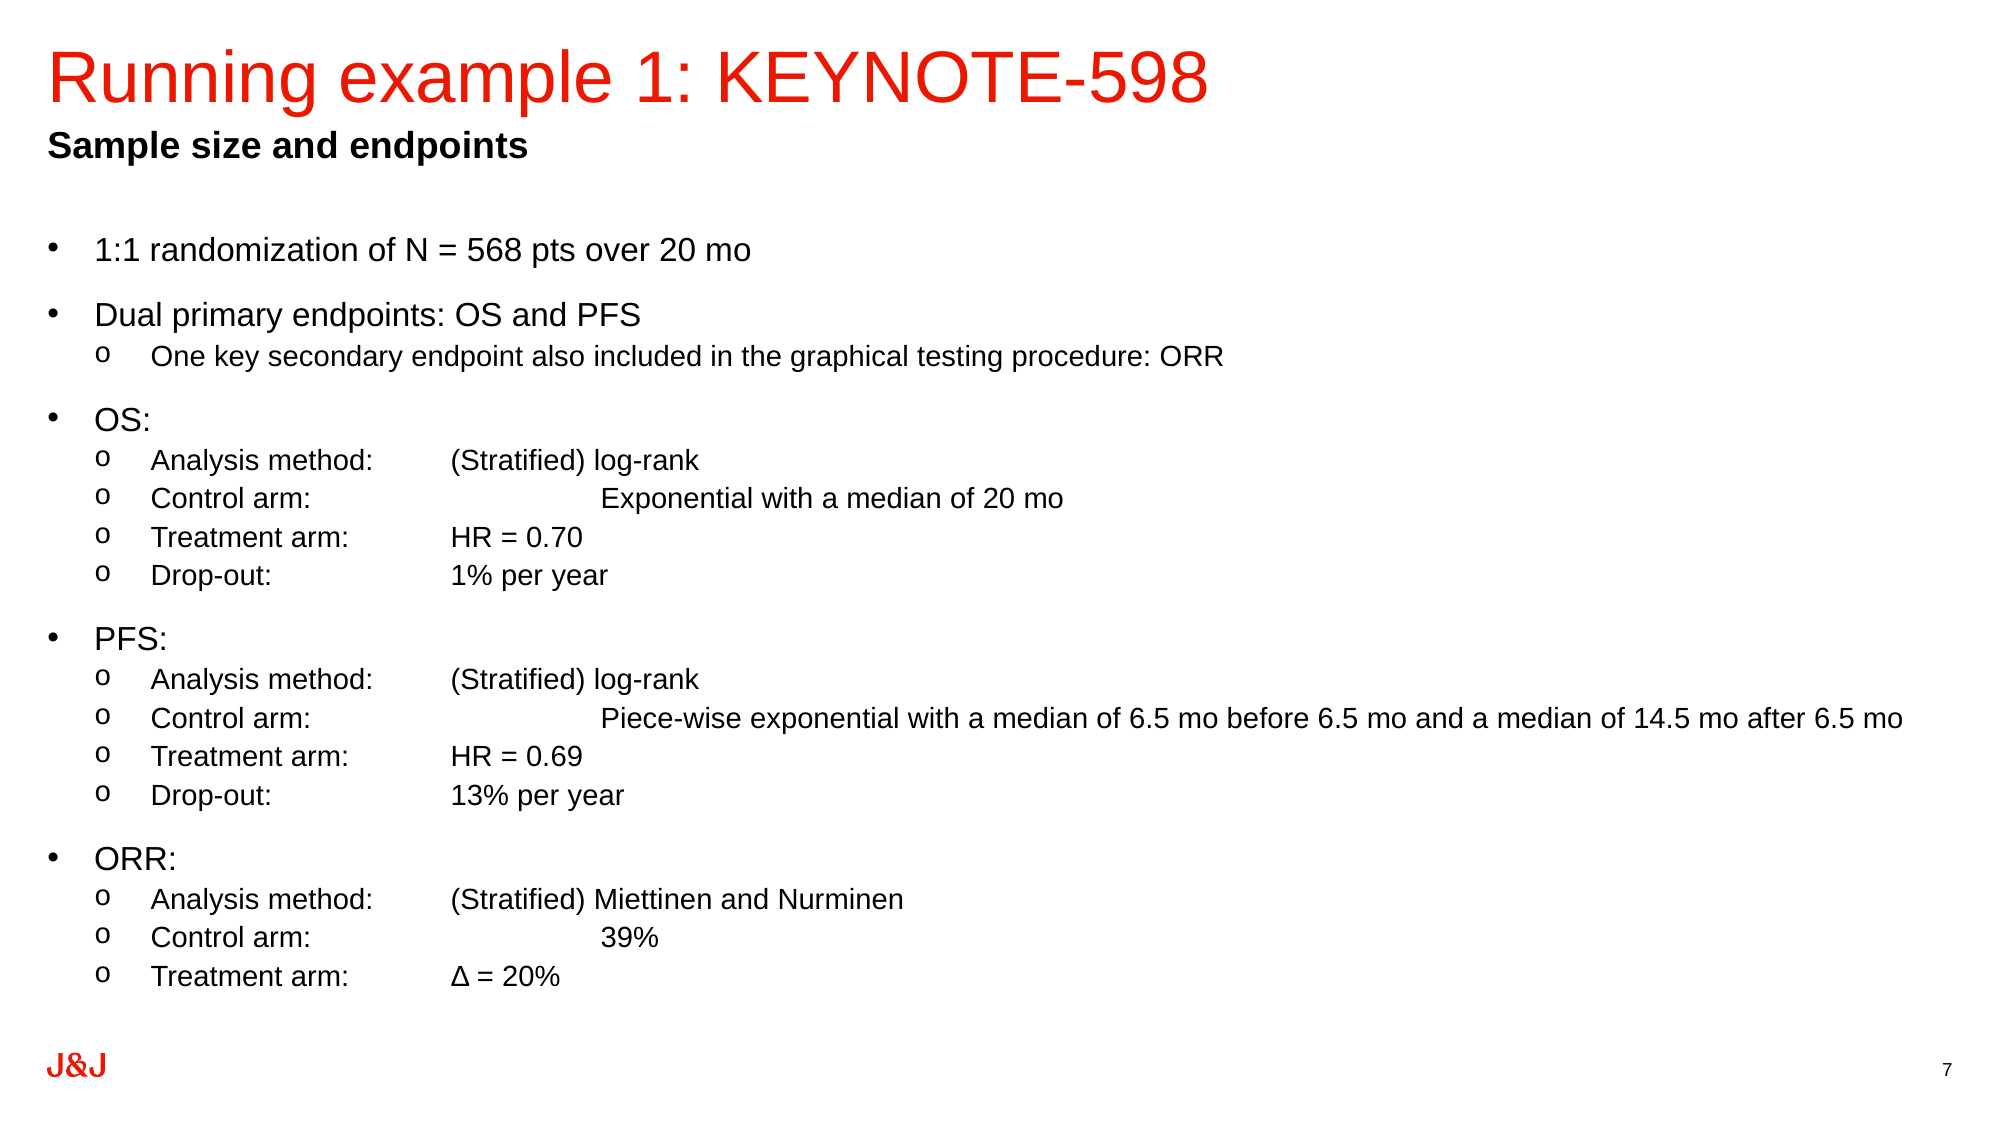

# Running example 1: KEYNOTE-598
Sample size and endpoints

1:1 randomization of N = 568 pts over 20 mo

Dual primary endpoints: OS and PFS
One key secondary endpoint also included in the graphical testing procedure: ORR

OS:
Analysis method: 	(Stratified) log-rank
Control arm: 		Exponential with a median of 20 mo
Treatment arm: 	HR = 0.70
Drop-out:		1% per year

PFS:
Analysis method:	(Stratified) log-rank
Control arm: 		Piece-wise exponential with a median of 6.5 mo before 6.5 mo and a median of 14.5 mo after 6.5 mo
Treatment arm:	HR = 0.69
Drop-out:		13% per year

ORR:
Analysis method:	(Stratified) Miettinen and Nurminen
Control arm: 		39%
Treatment arm:	Δ = 20%

7